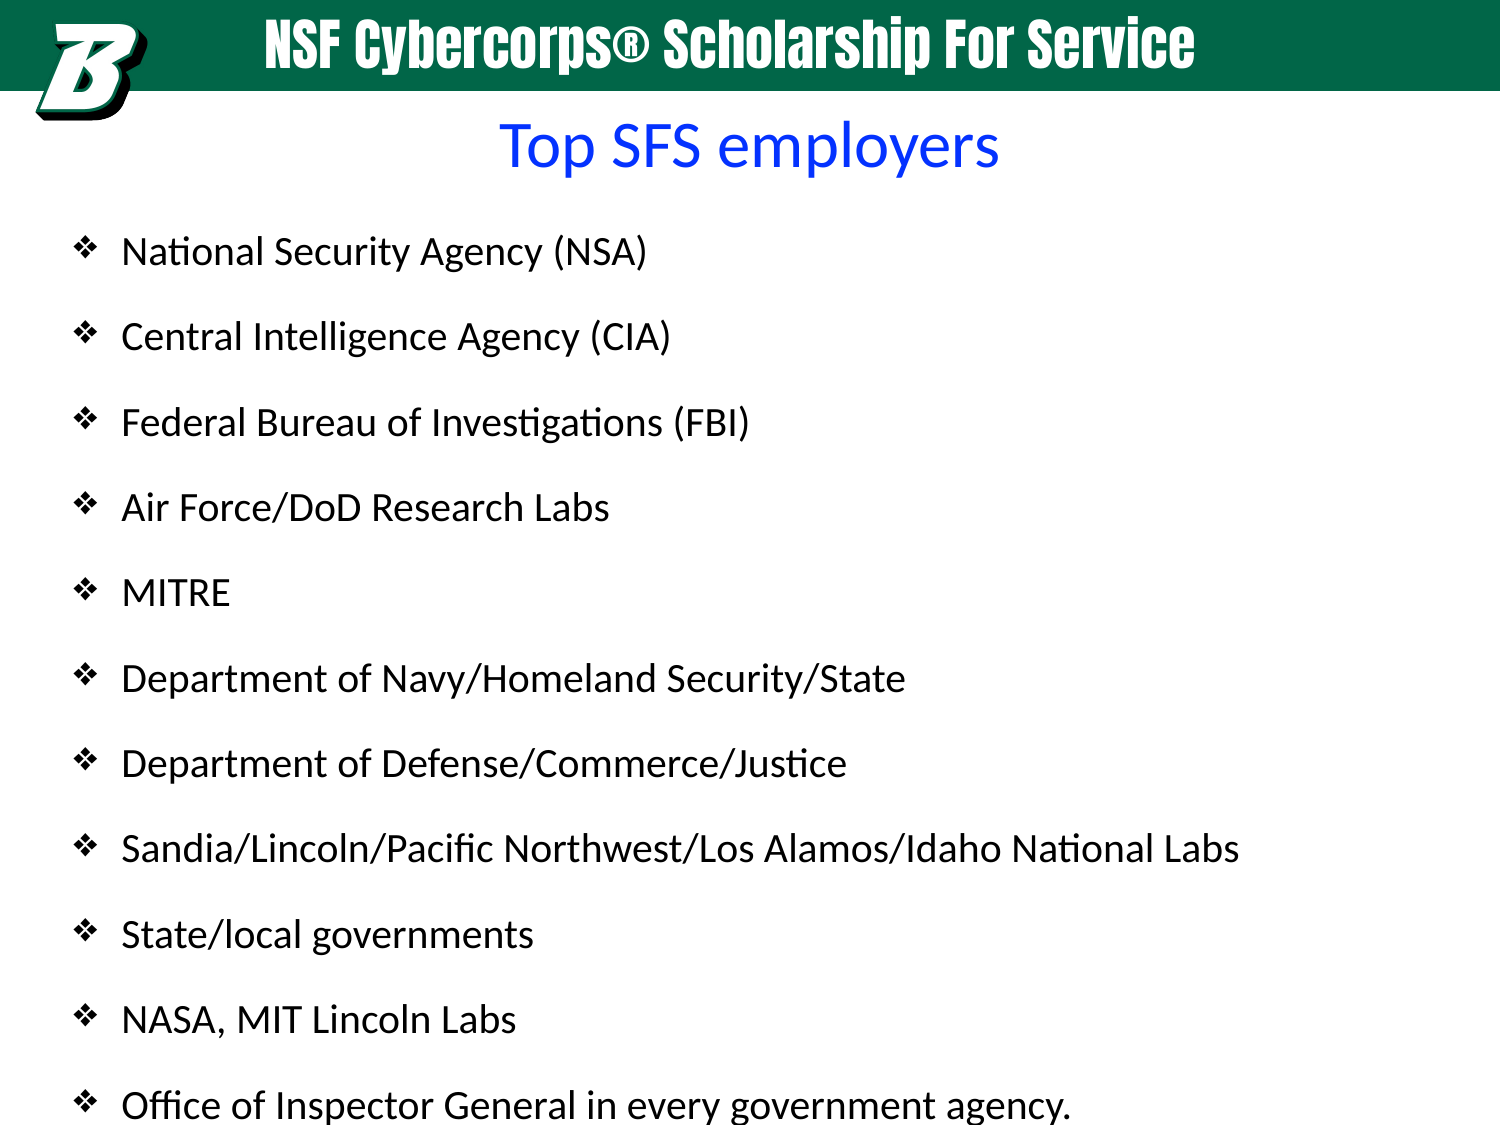

# Top SFS employers
National Security Agency (NSA)
Central Intelligence Agency (CIA)
Federal Bureau of Investigations (FBI)
Air Force/DoD Research Labs
MITRE
Department of Navy/Homeland Security/State
Department of Defense/Commerce/Justice
Sandia/Lincoln/Pacific Northwest/Los Alamos/Idaho National Labs
State/local governments
NASA, MIT Lincoln Labs
Office of Inspector General in every government agency.